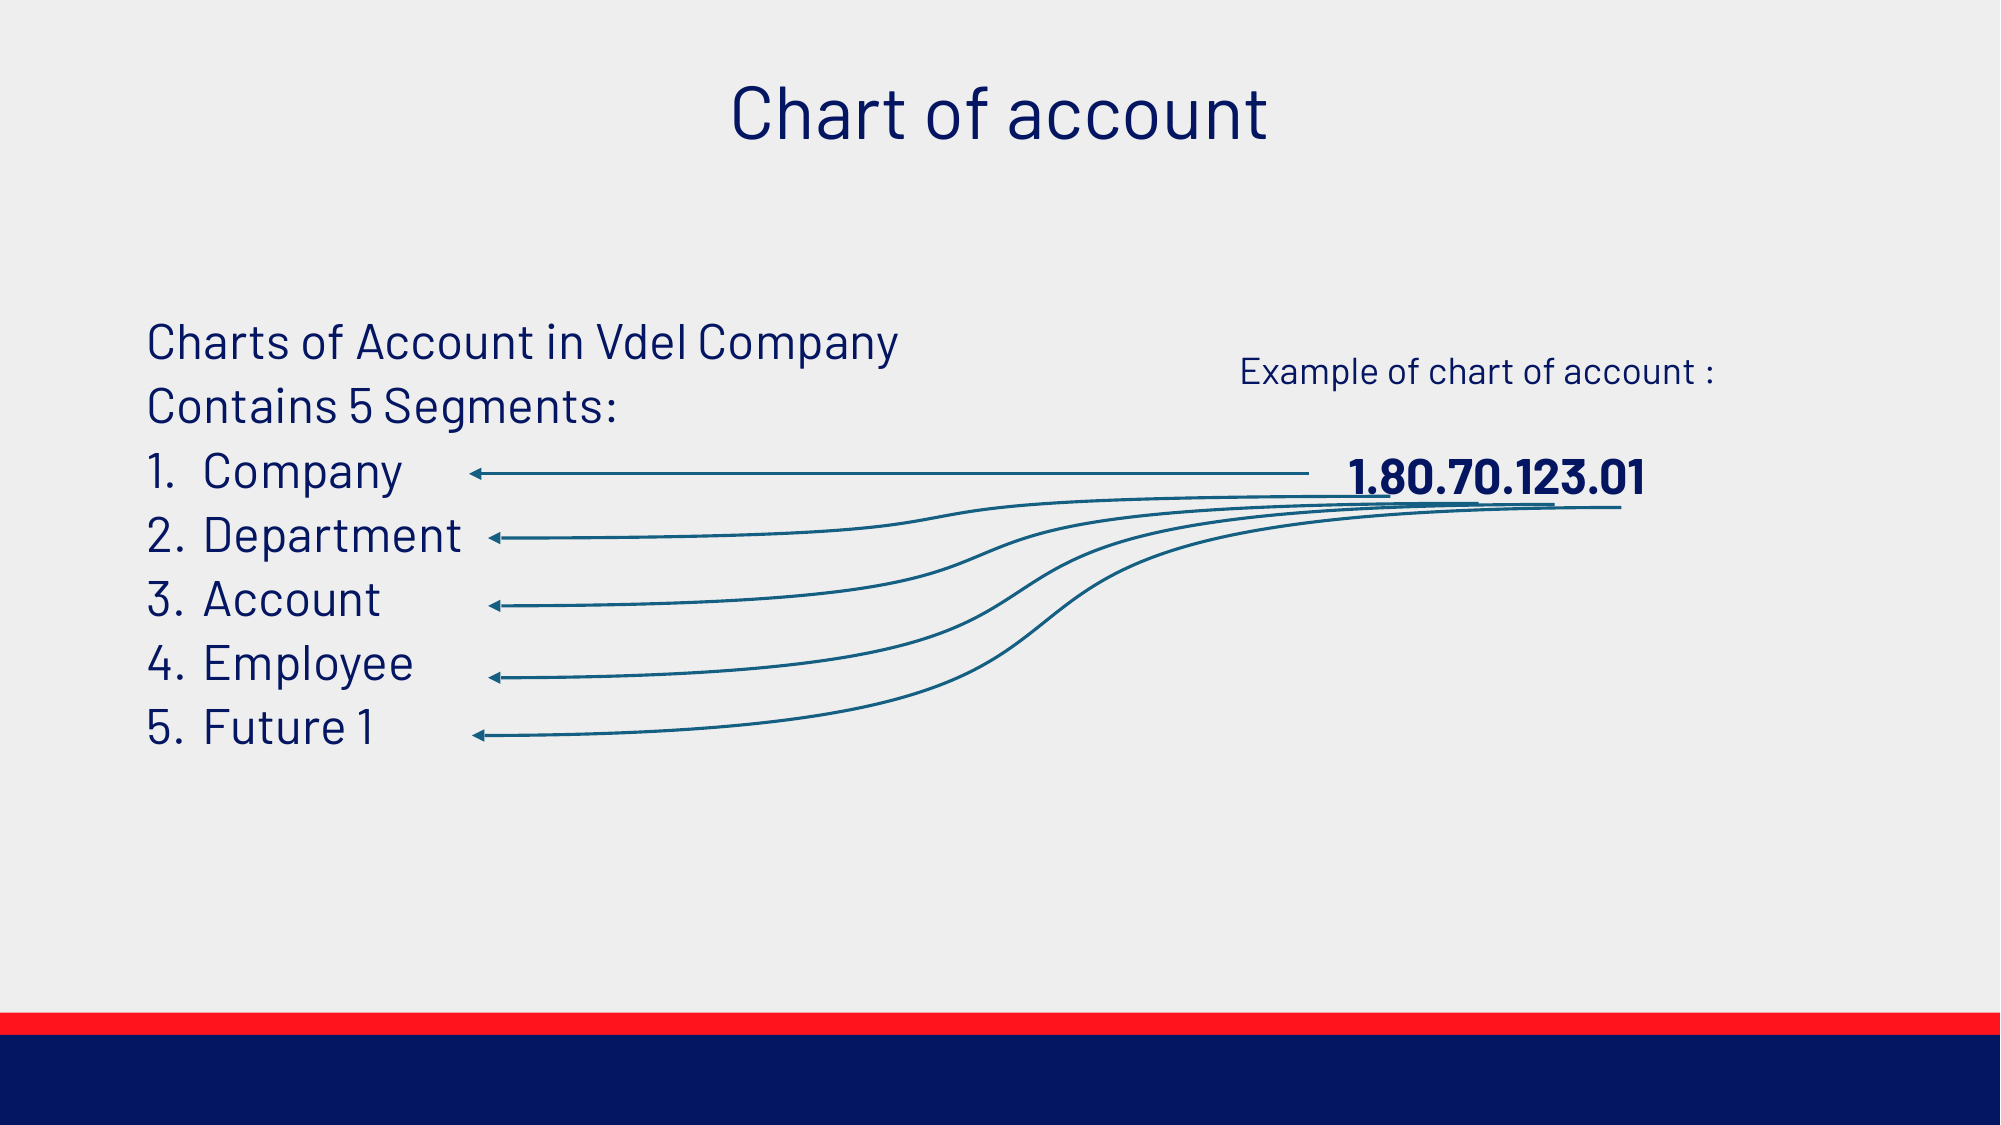

Chart of account

Charts of Account in Vdel Company Contains 5 Segments:
Company
Department
Account
Employee
Future 1
Example of chart of account :

1.80.70.123.01